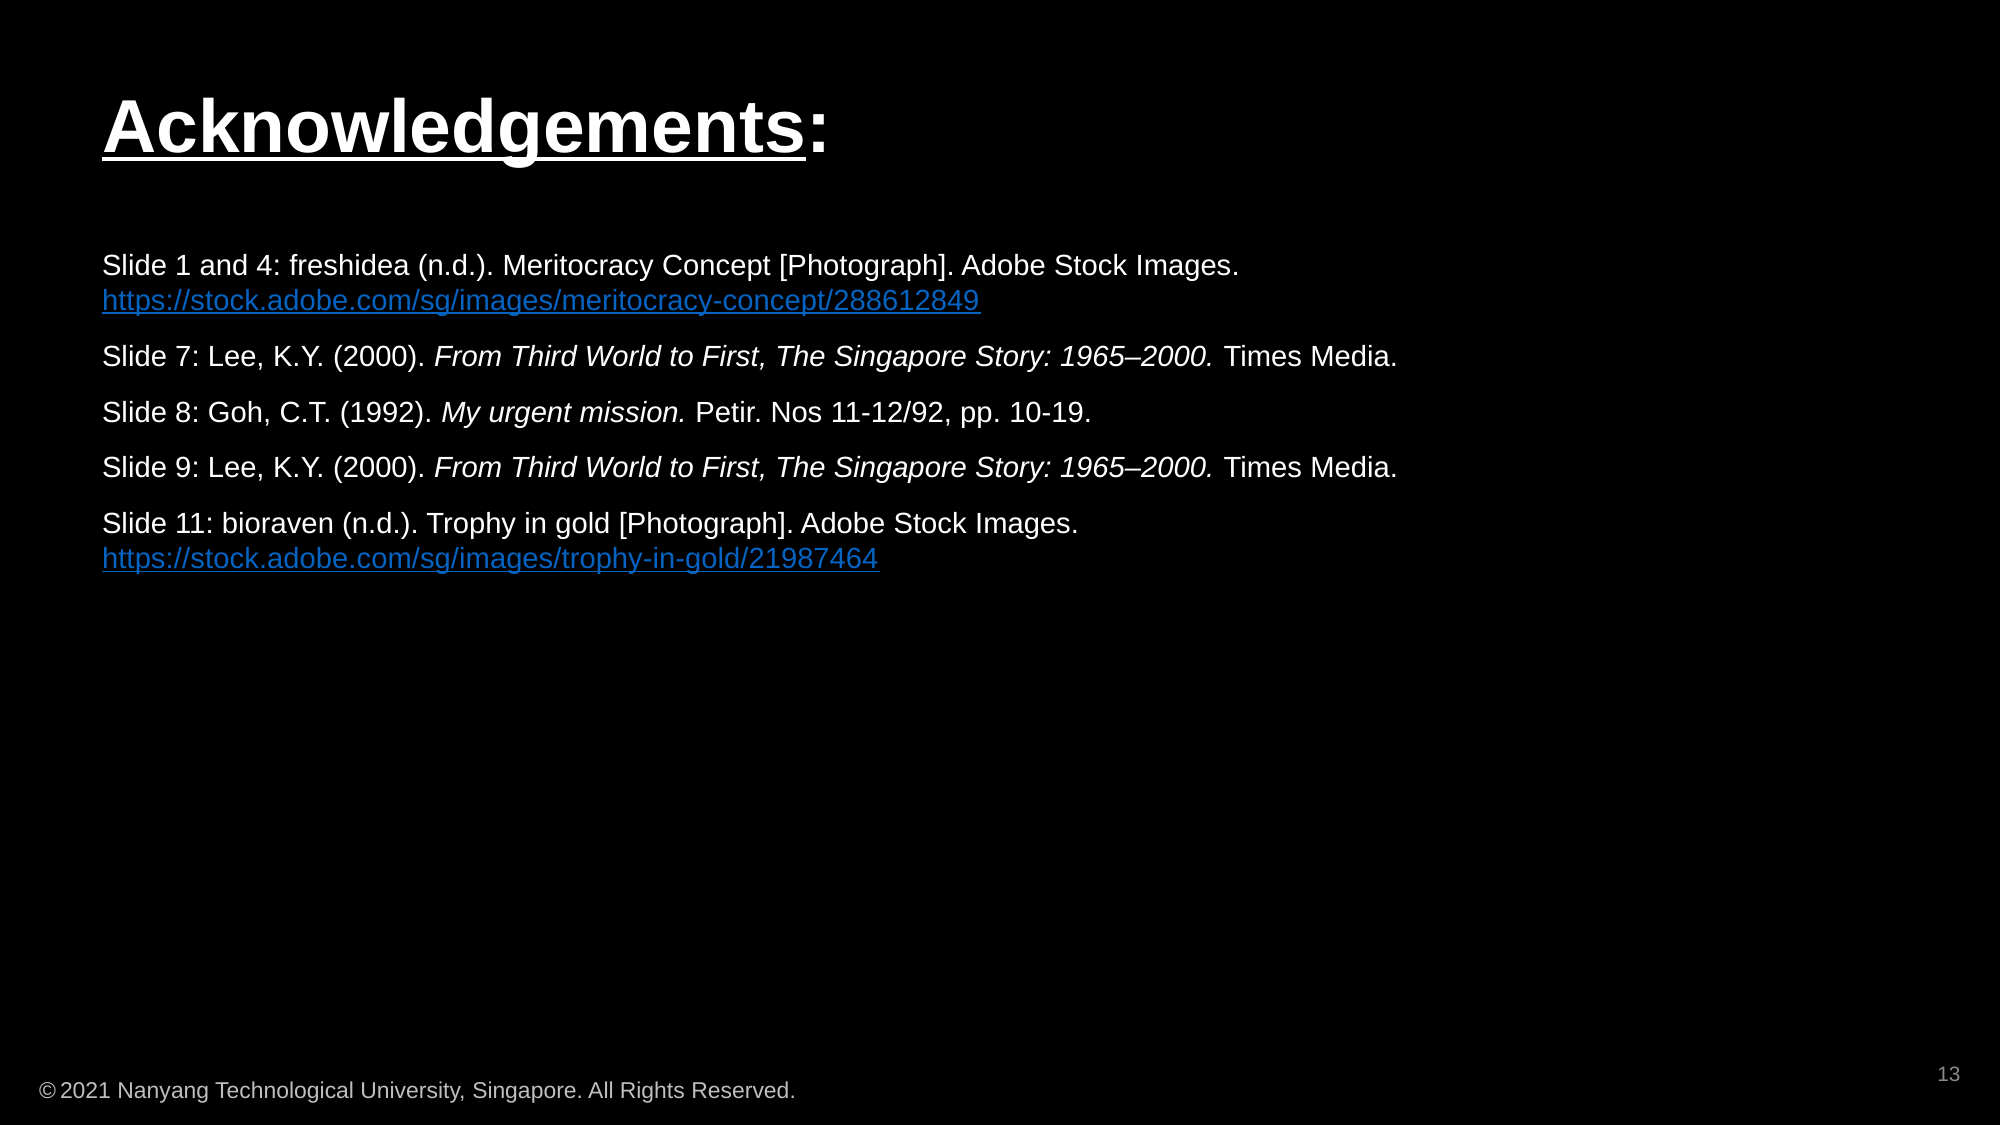

# Acknowledgements:
Slide 1 and 4: freshidea (n.d.). Meritocracy Concept [Photograph]. Adobe Stock Images. https://stock.adobe.com/sg/images/meritocracy-concept/288612849
Slide 7: Lee, K.Y. (2000). From Third World to First, The Singapore Story: 1965–2000. Times Media.
Slide 8: Goh, C.T. (1992). My urgent mission. Petir. Nos 11-12/92, pp. 10-19.
Slide 9: Lee, K.Y. (2000). From Third World to First, The Singapore Story: 1965–2000. Times Media.
Slide 11: bioraven (n.d.). Trophy in gold [Photograph]. Adobe Stock Images. https://stock.adobe.com/sg/images/trophy-in-gold/21987464

13